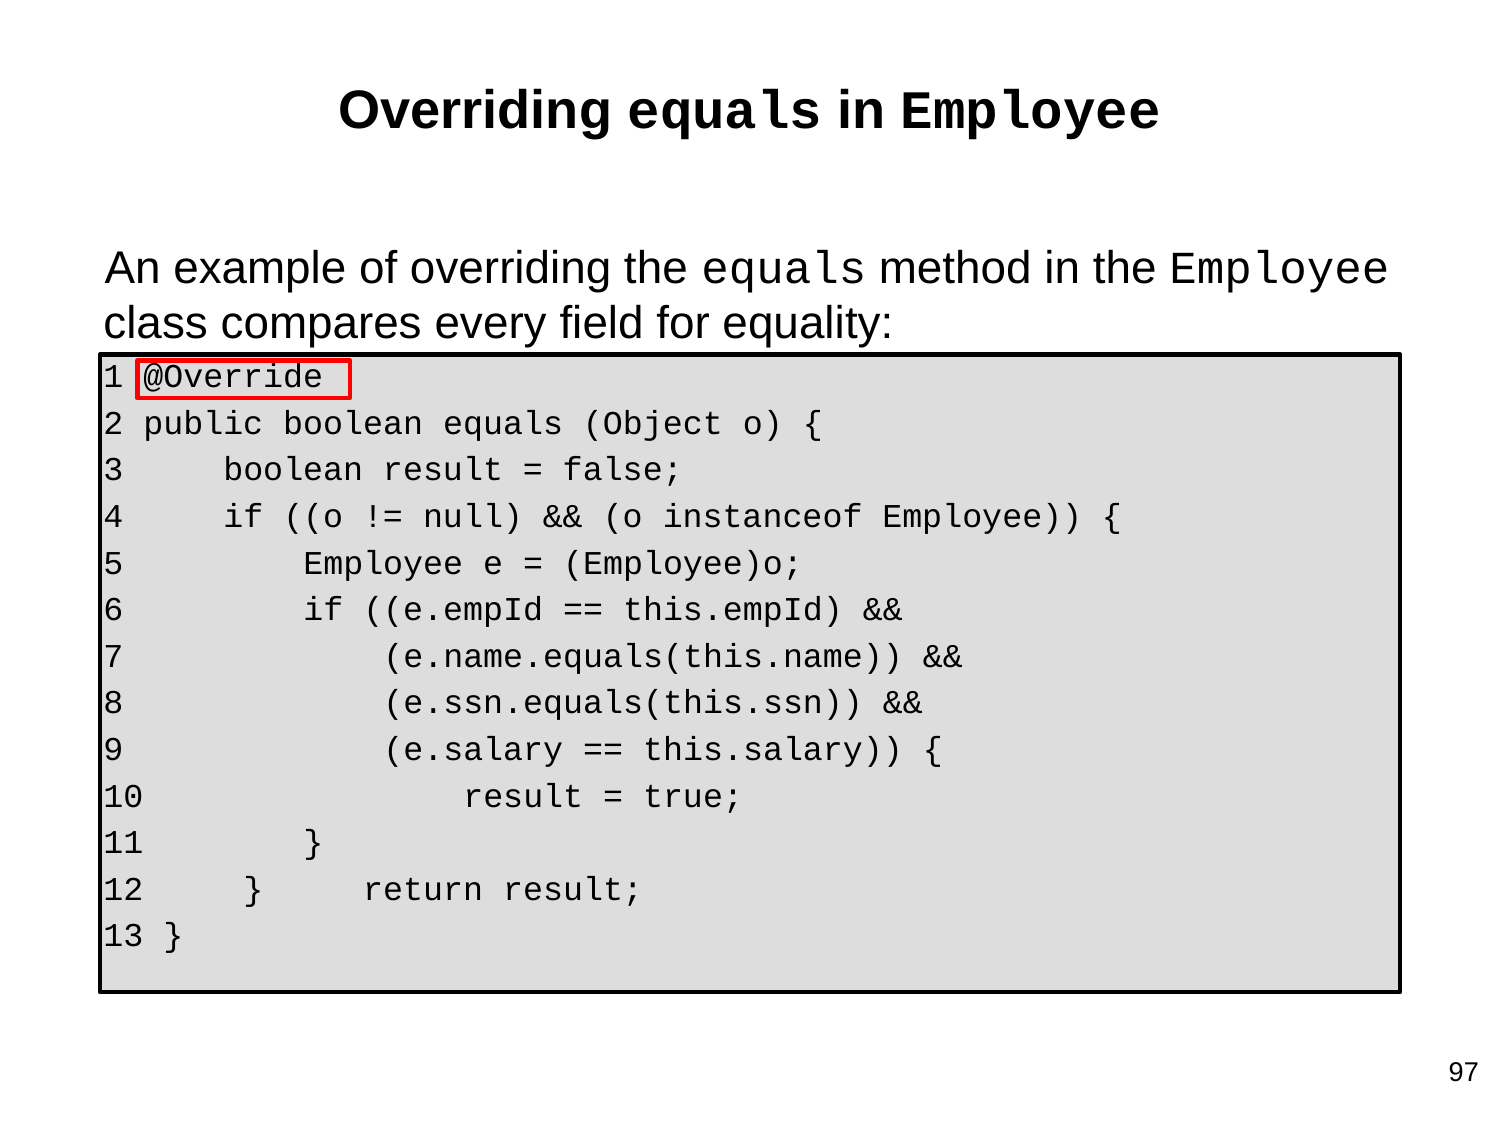

# Overriding equals in Employee
An example of overriding the equals method in the Employee class compares every field for equality:
 @Override
 public boolean equals (Object o) {
     boolean result = false;
     if ((o != null) && (o instanceof Employee)) {
         Employee e = (Employee)o;
         if ((e.empId == this.empId) &&
             (e.name.equals(this.name)) &&
             (e.ssn.equals(this.ssn)) &&
             (e.salary == this.salary)) {
                result = true;
        }
     }     return result;
 }

97